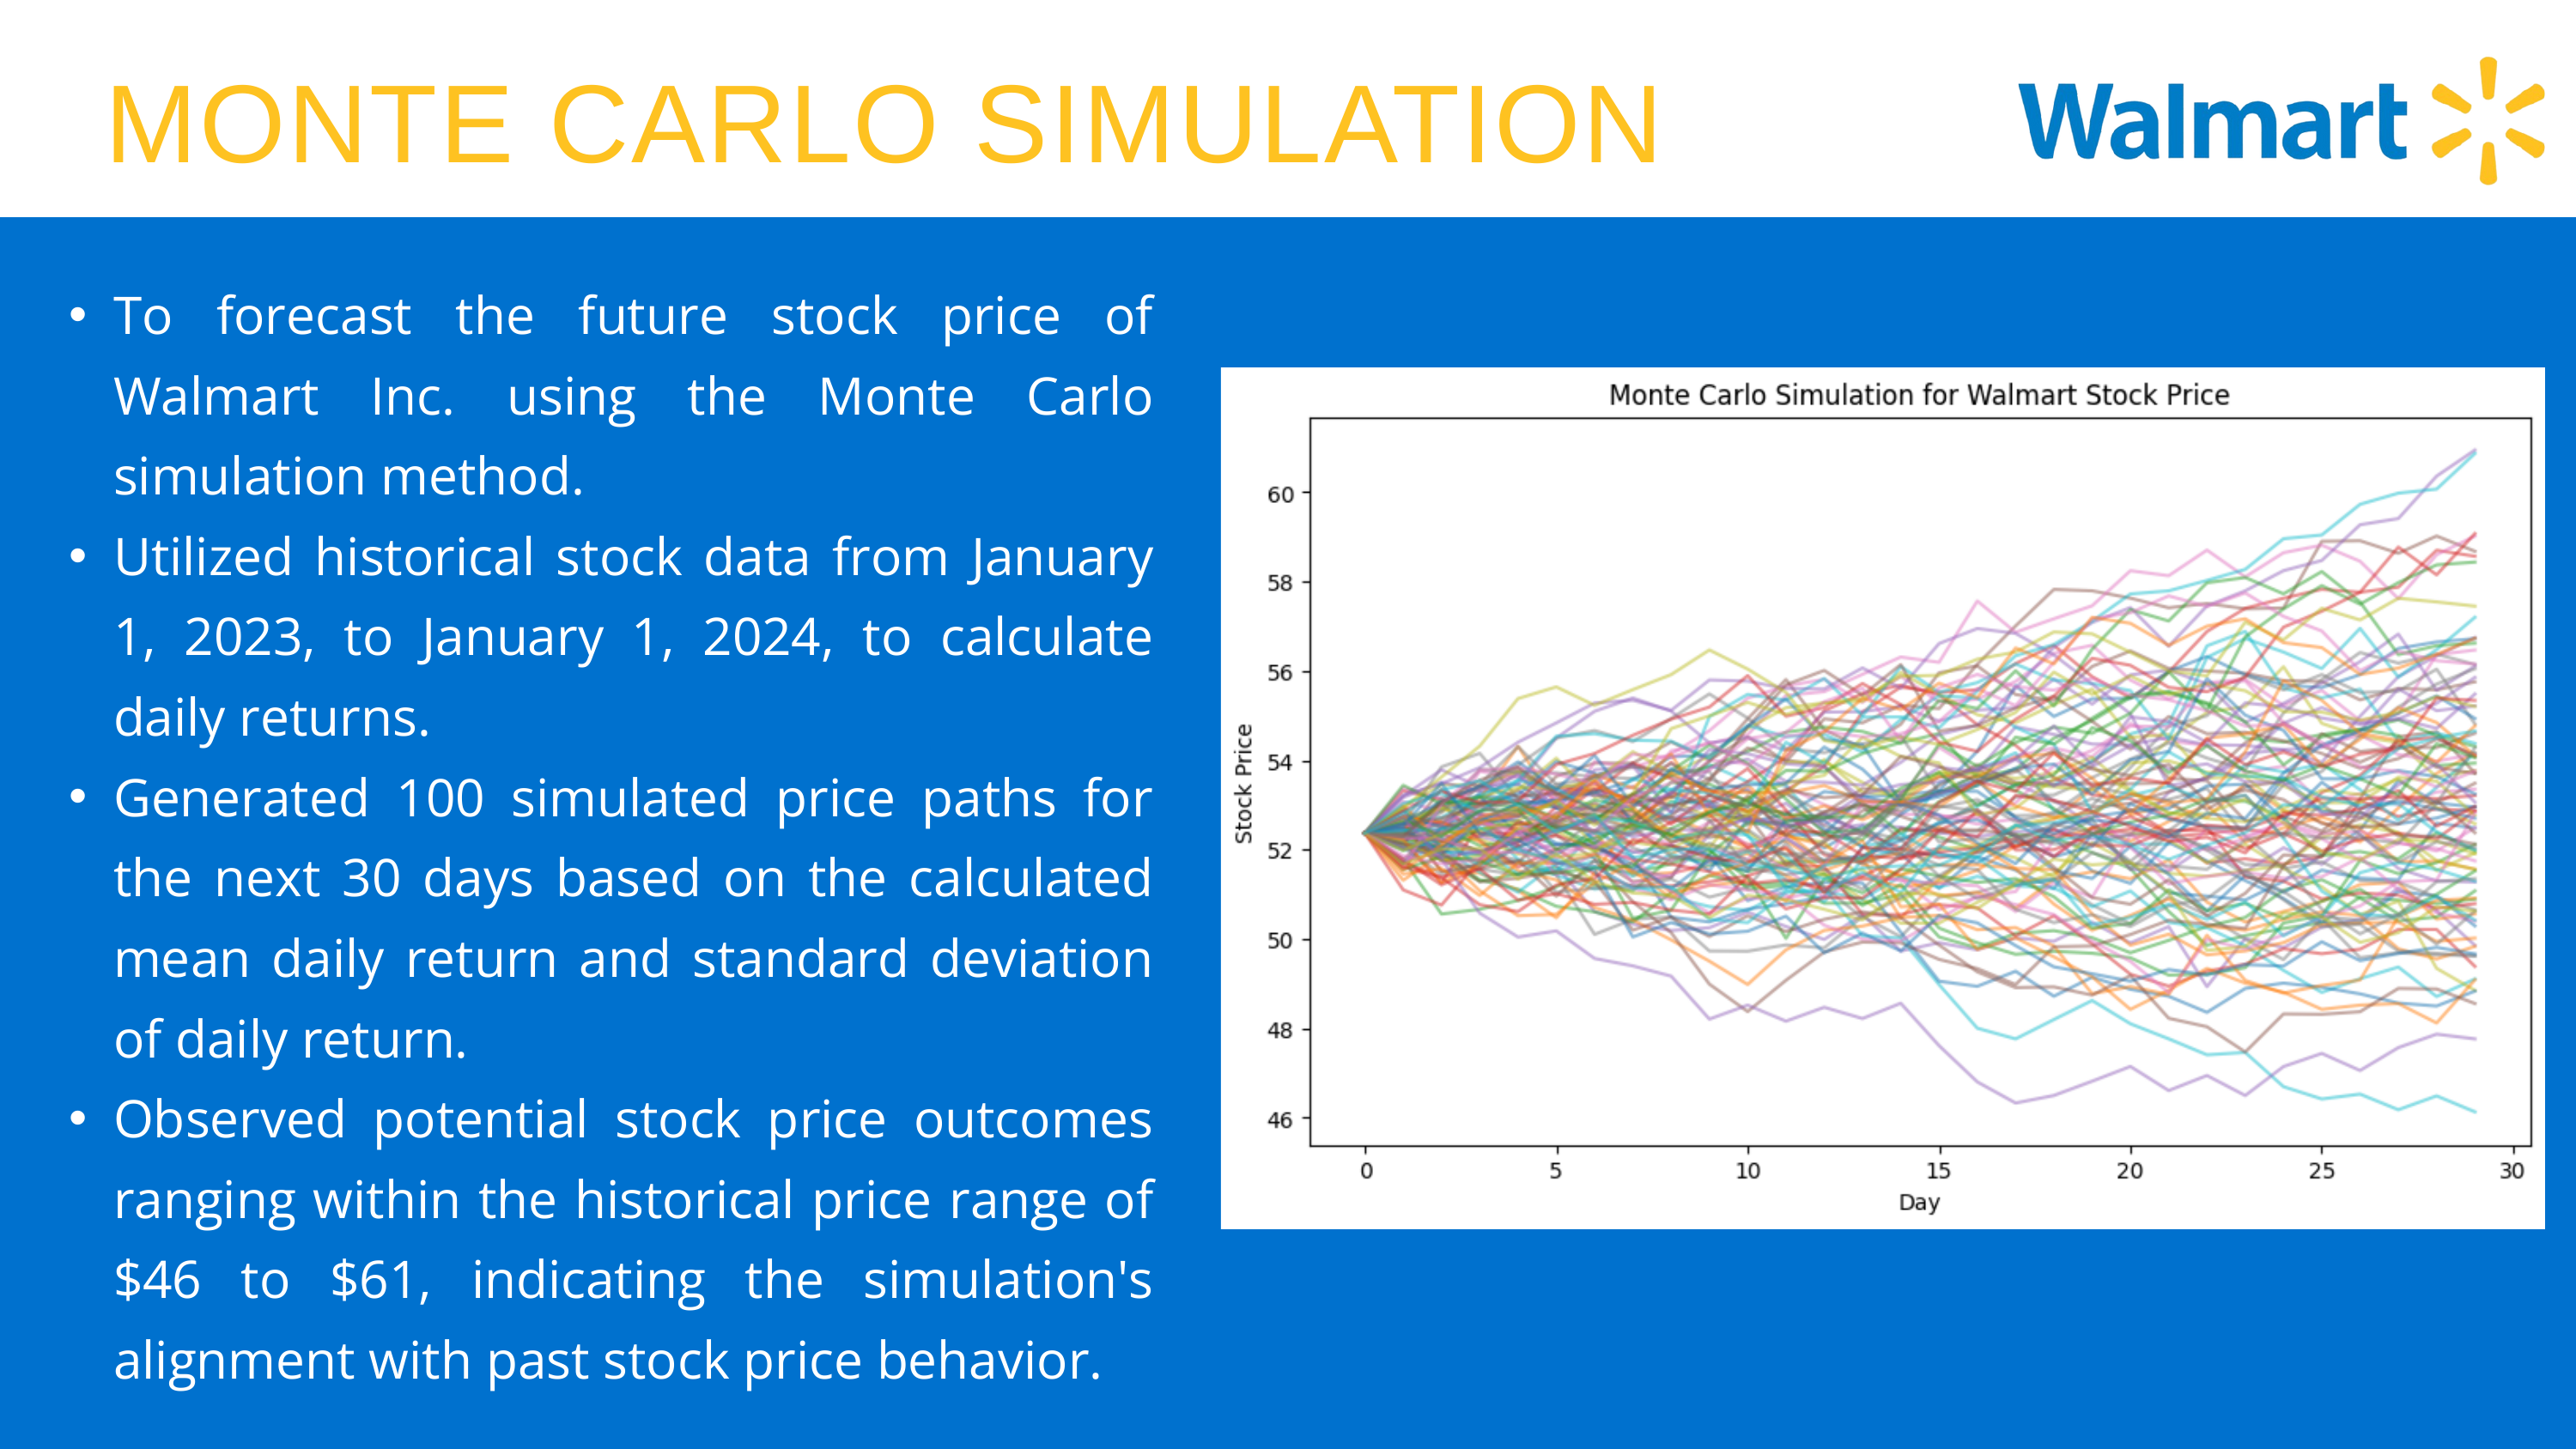

MONTE CARLO SIMULATION

To forecast the future stock price of Walmart Inc. using the Monte Carlo simulation method.
Utilized historical stock data from January 1, 2023, to January 1, 2024, to calculate daily returns.
Generated 100 simulated price paths for the next 30 days based on the calculated mean daily return and standard deviation of daily return.
Observed potential stock price outcomes ranging within the historical price range of $46 to $61, indicating the simulation's alignment with past stock price behavior.